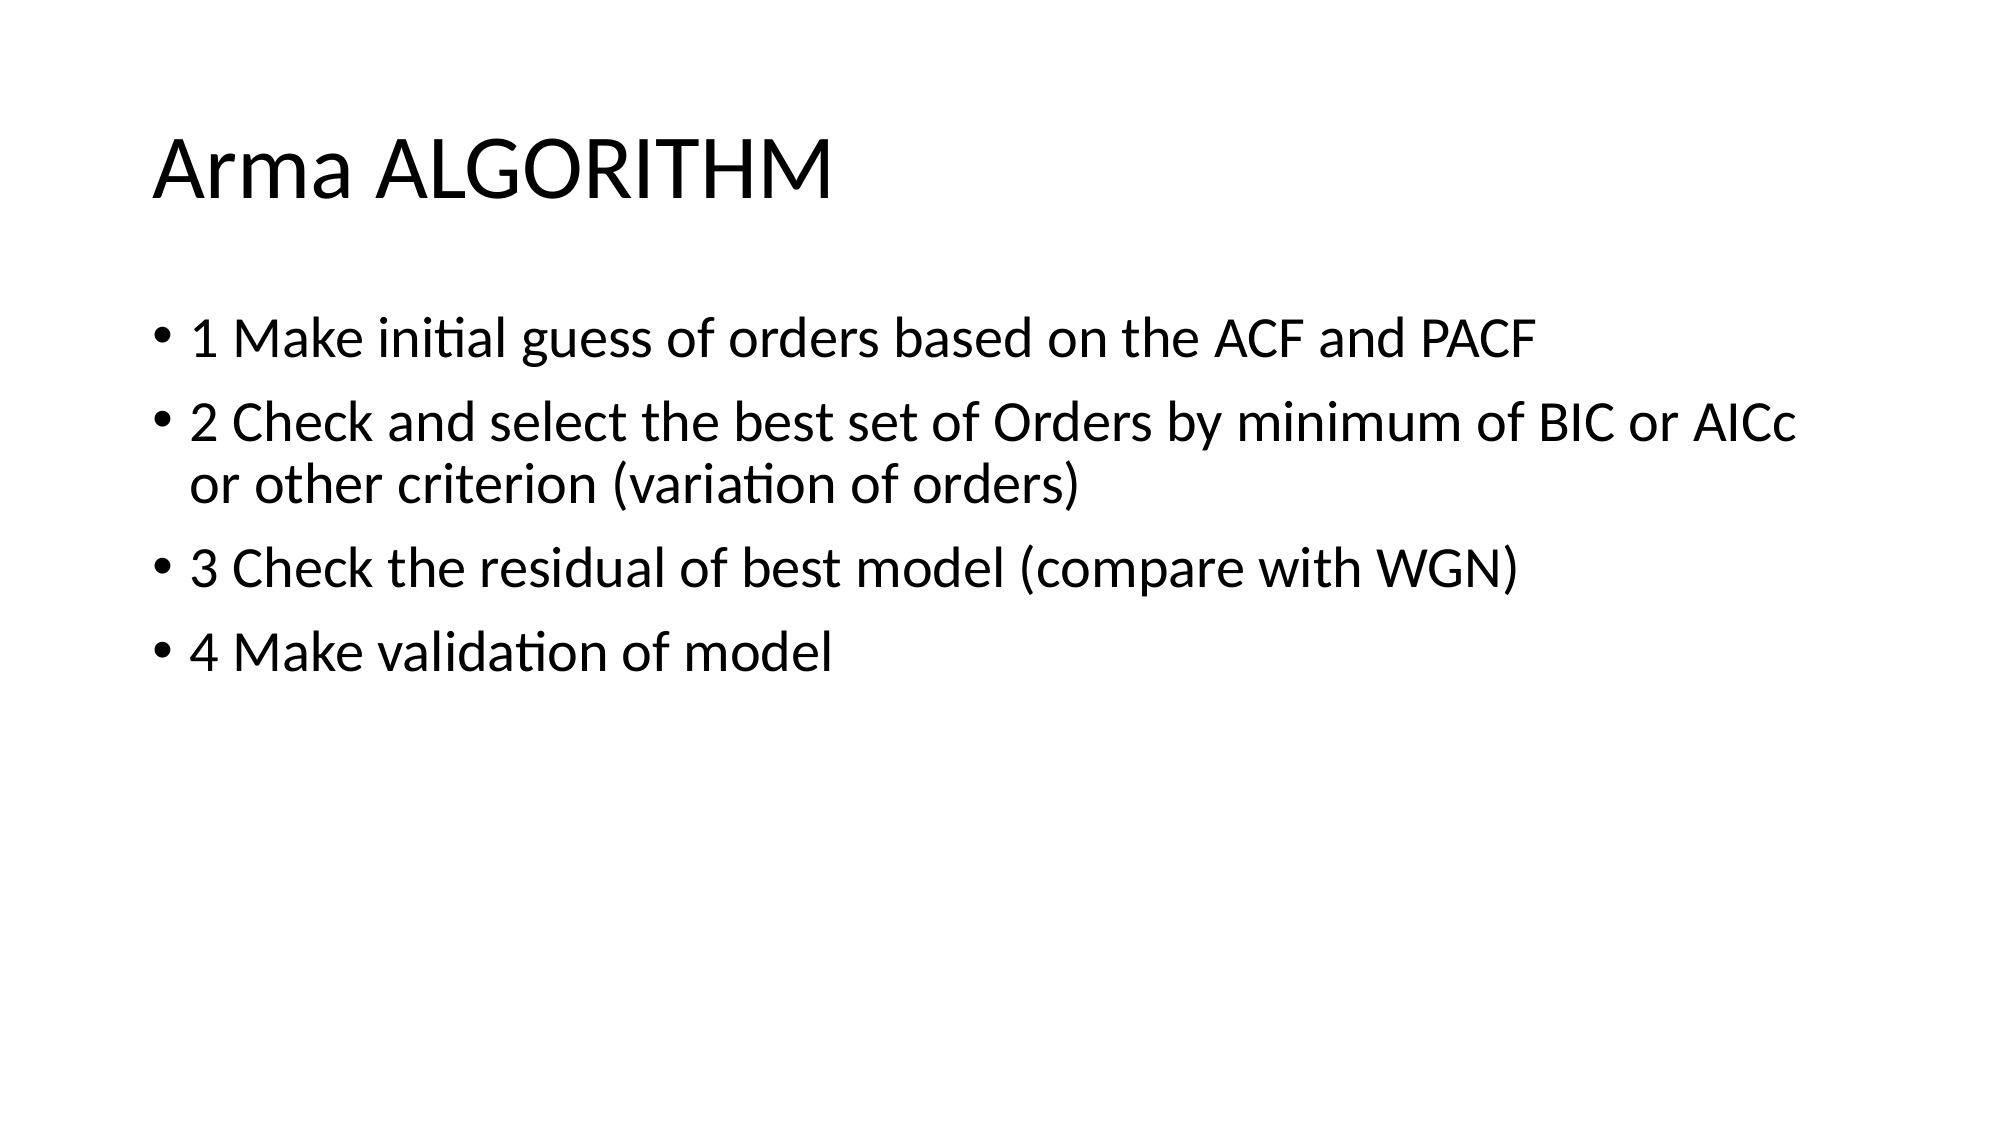

# Arma ALGORITHM
1 Make initial guess of orders based on the ACF and PACF
2 Check and select the best set of Orders by minimum of BIC or AICc or other criterion (variation of orders)
3 Check the residual of best model (compare with WGN)
4 Make validation of model